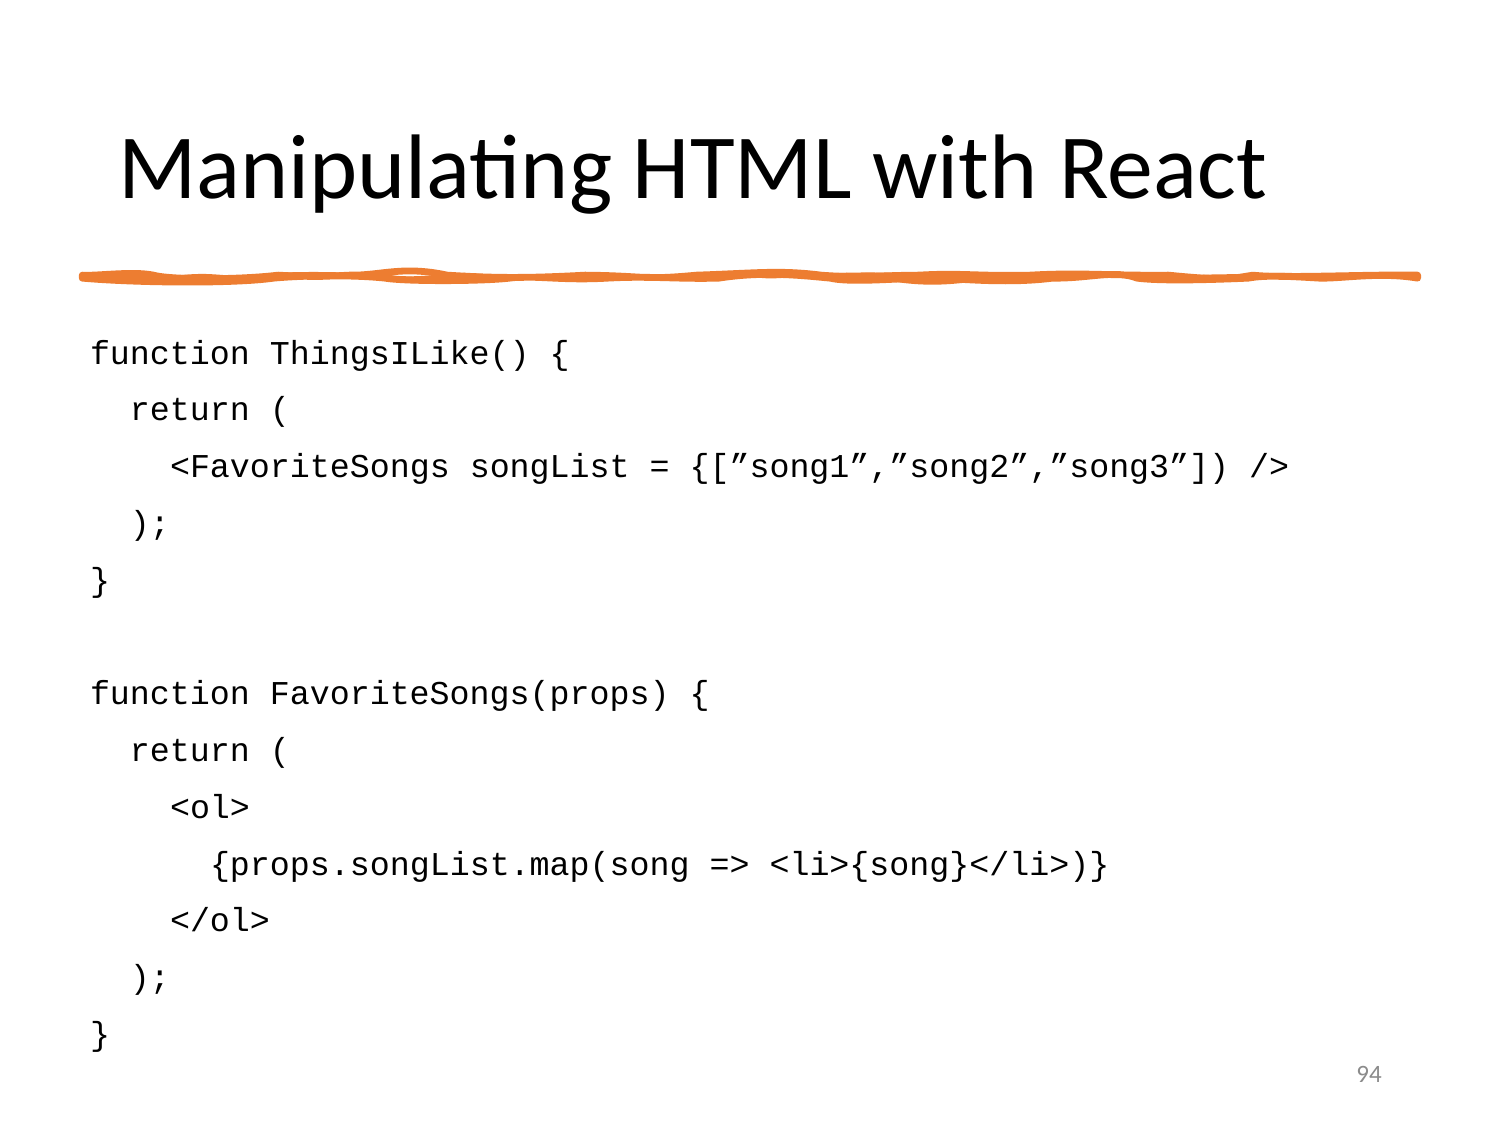

# Manipulating HTML with React

function ThingsILike() {
  return (
    <FavoriteSongs songList = {[”song1”,”song2”,”song3”]) />
  );
}

function FavoriteSongs(props) {
  return (
    <ol>
      {props.songList.map(song => <li>{song}</li>)}
    </ol>
  );
}
94